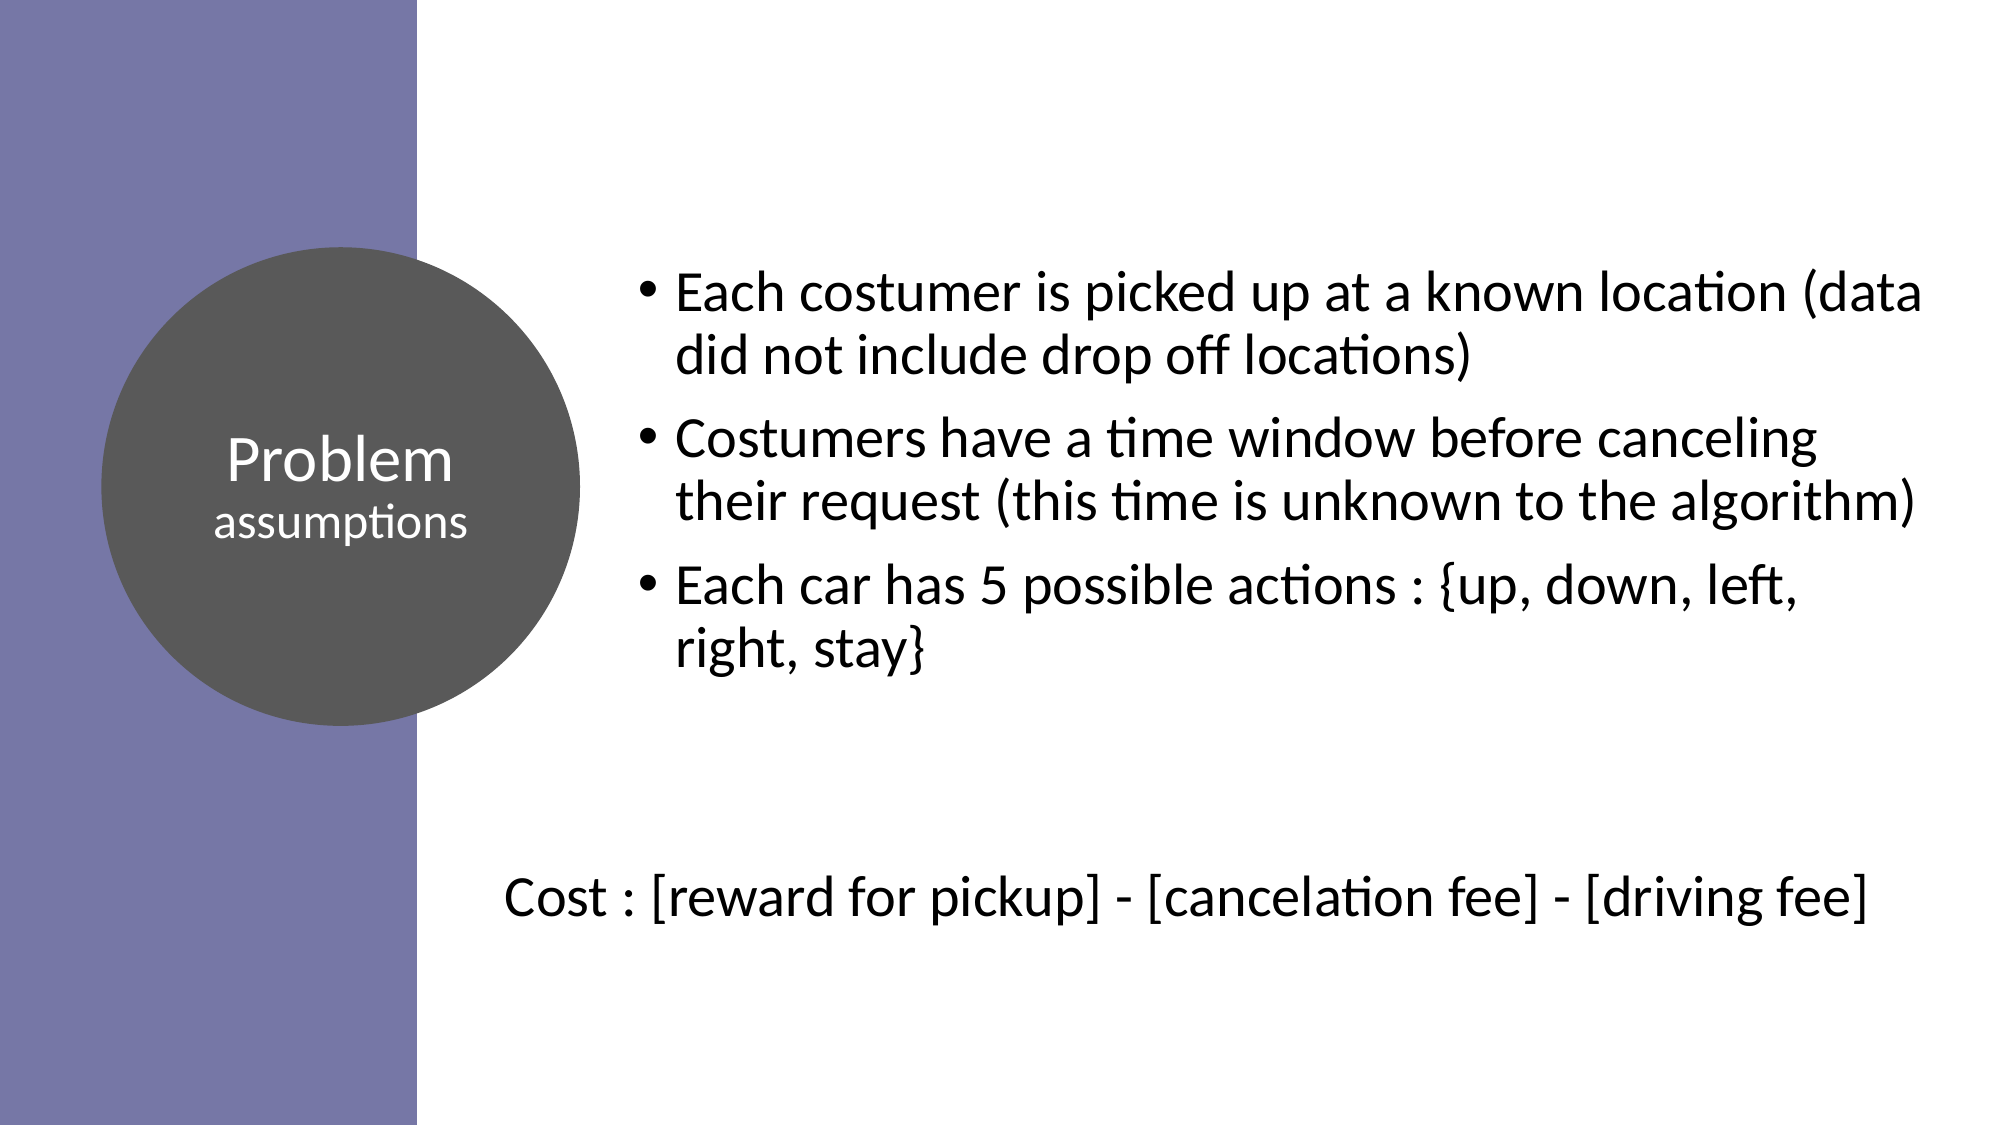

Each costumer is picked up at a known location (data did not include drop off locations)
Costumers have a time window before canceling their request (this time is unknown to the algorithm)
Each car has 5 possible actions : {up, down, left, right, stay}
Problem assumptions
Cost : [reward for pickup] - [cancelation fee] - [driving fee]